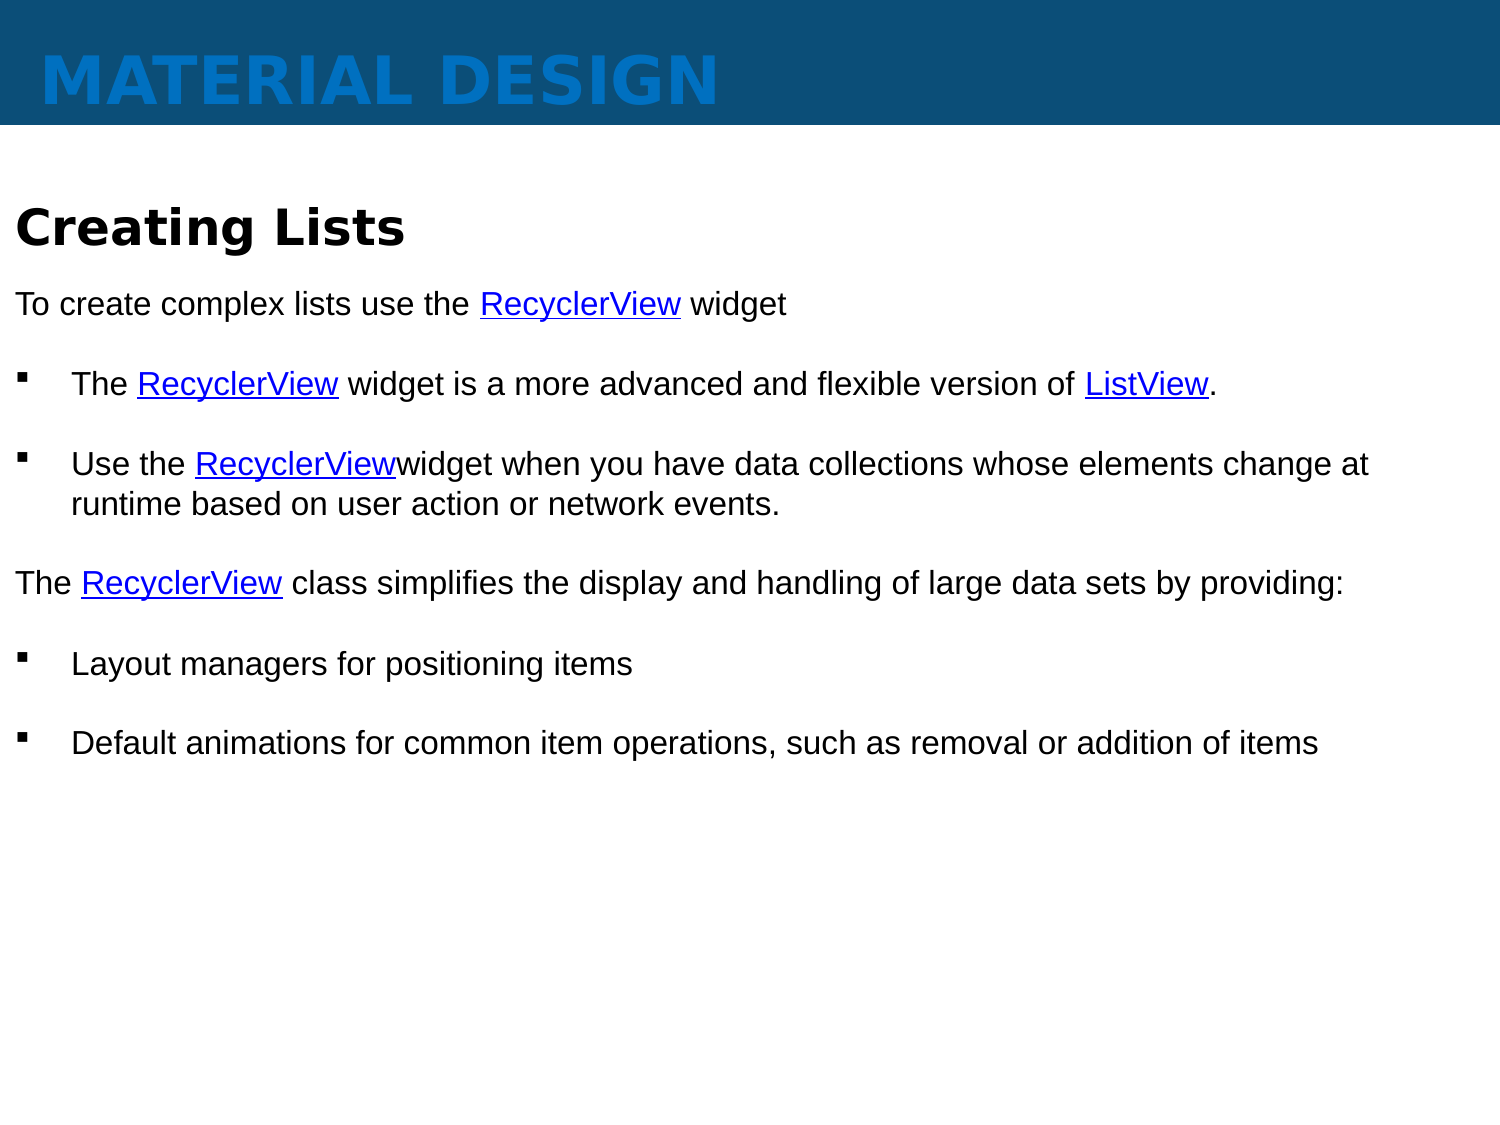

# MATERIAL DESIGN
Creating Lists
To create complex lists use the RecyclerView widget

The RecyclerView widget is a more advanced and flexible version of ListView.

Use the RecyclerViewwidget when you have data collections whose elements change at runtime based on user action or network events.

The RecyclerView class simplifies the display and handling of large data sets by providing:

Layout managers for positioning items

Default animations for common item operations, such as removal or addition of items